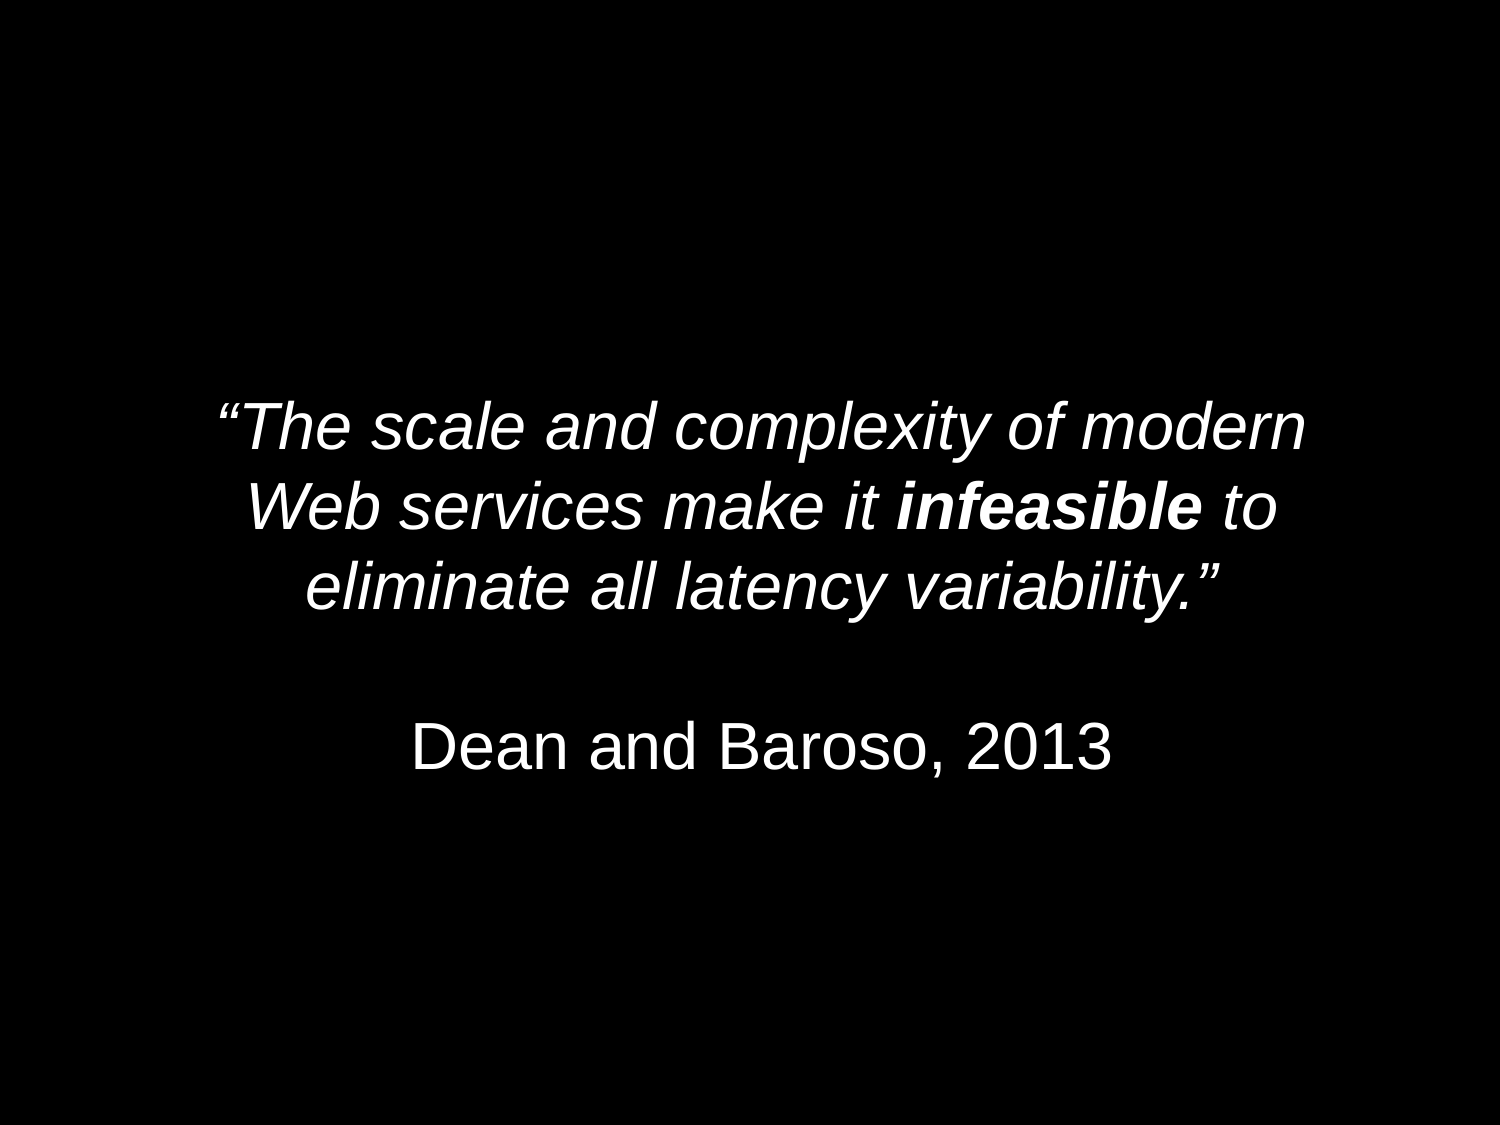

“The scale and complexity of modern Web services make it infeasible to eliminate all latency variability.”

Dean and Baroso, 2013